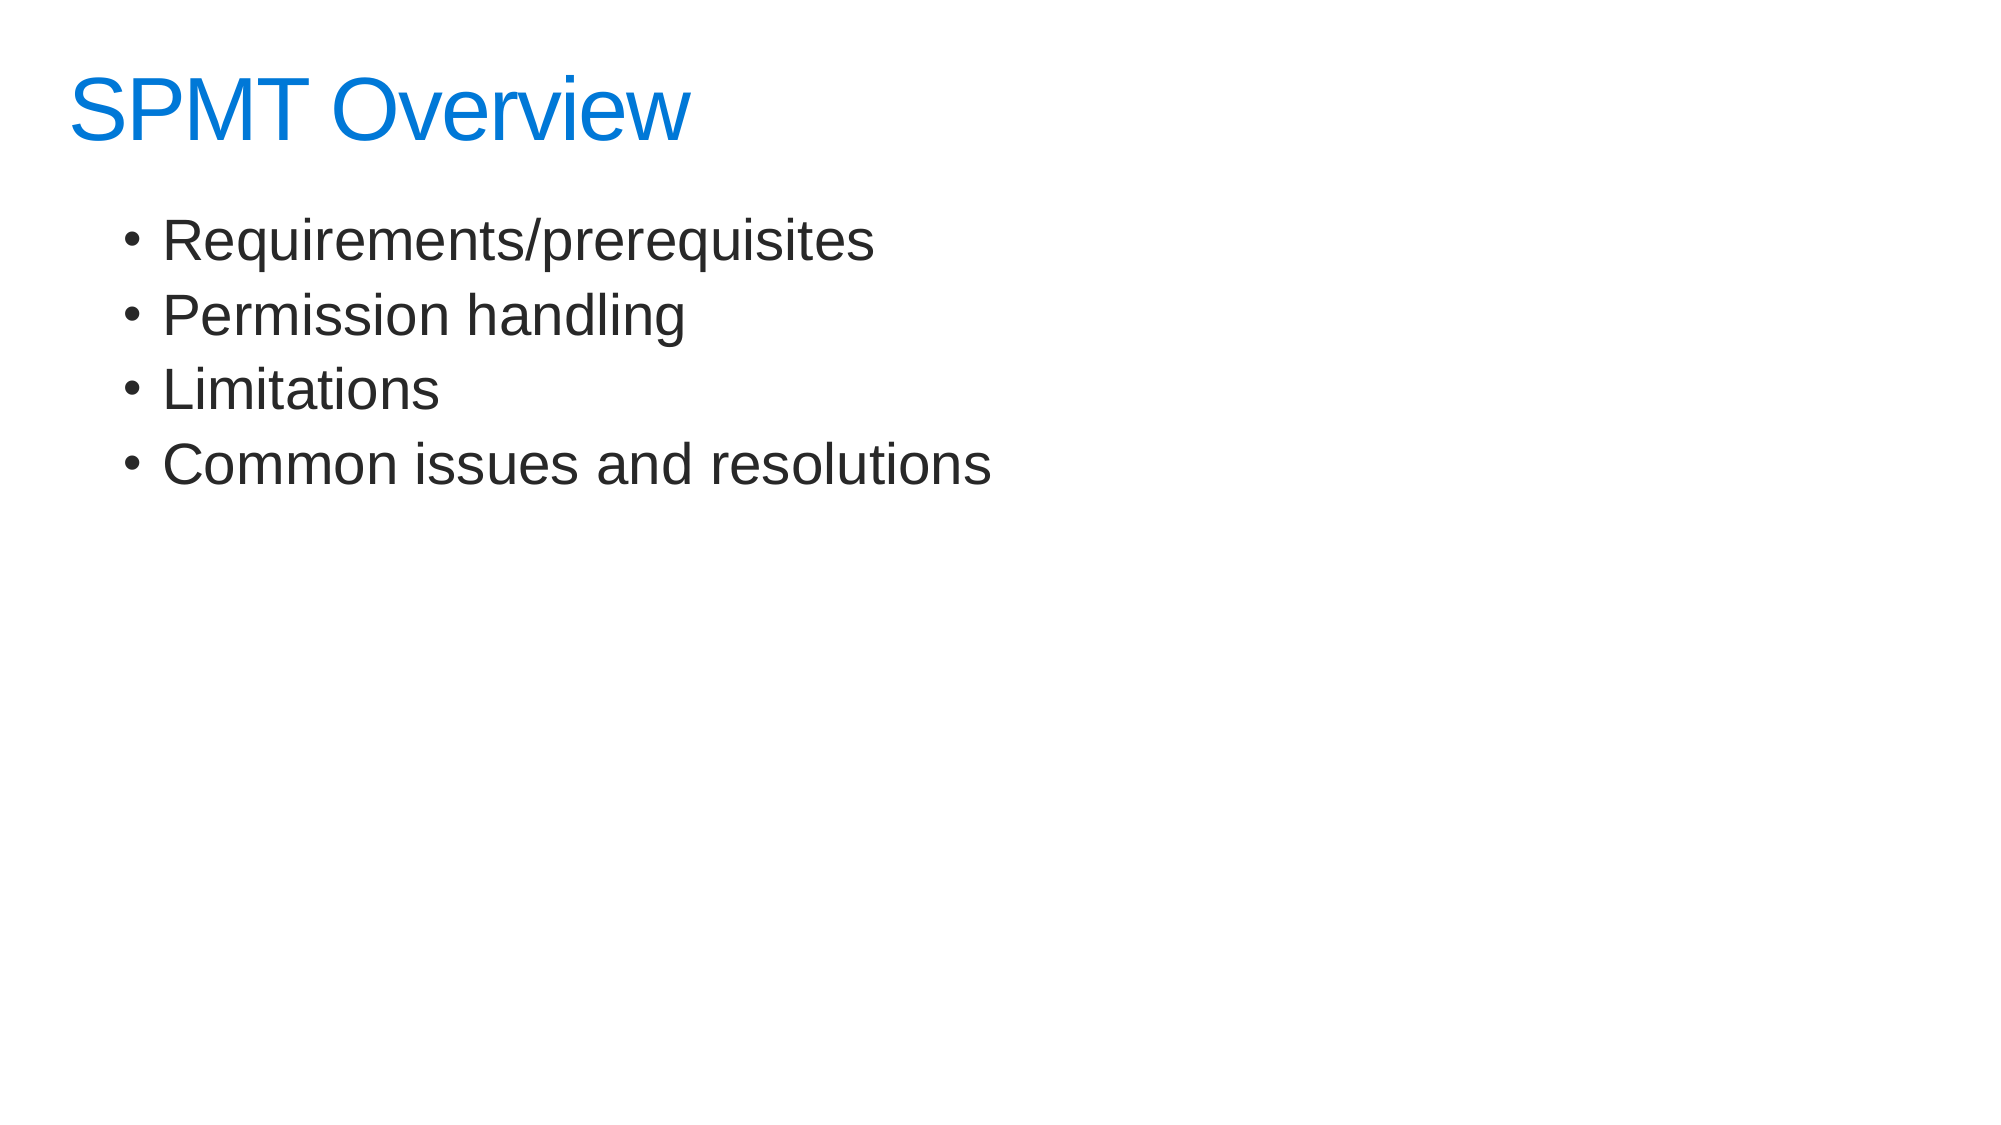

# SPMT Overview
Requirements/prerequisites
Permission handling
Limitations
Common issues and resolutions